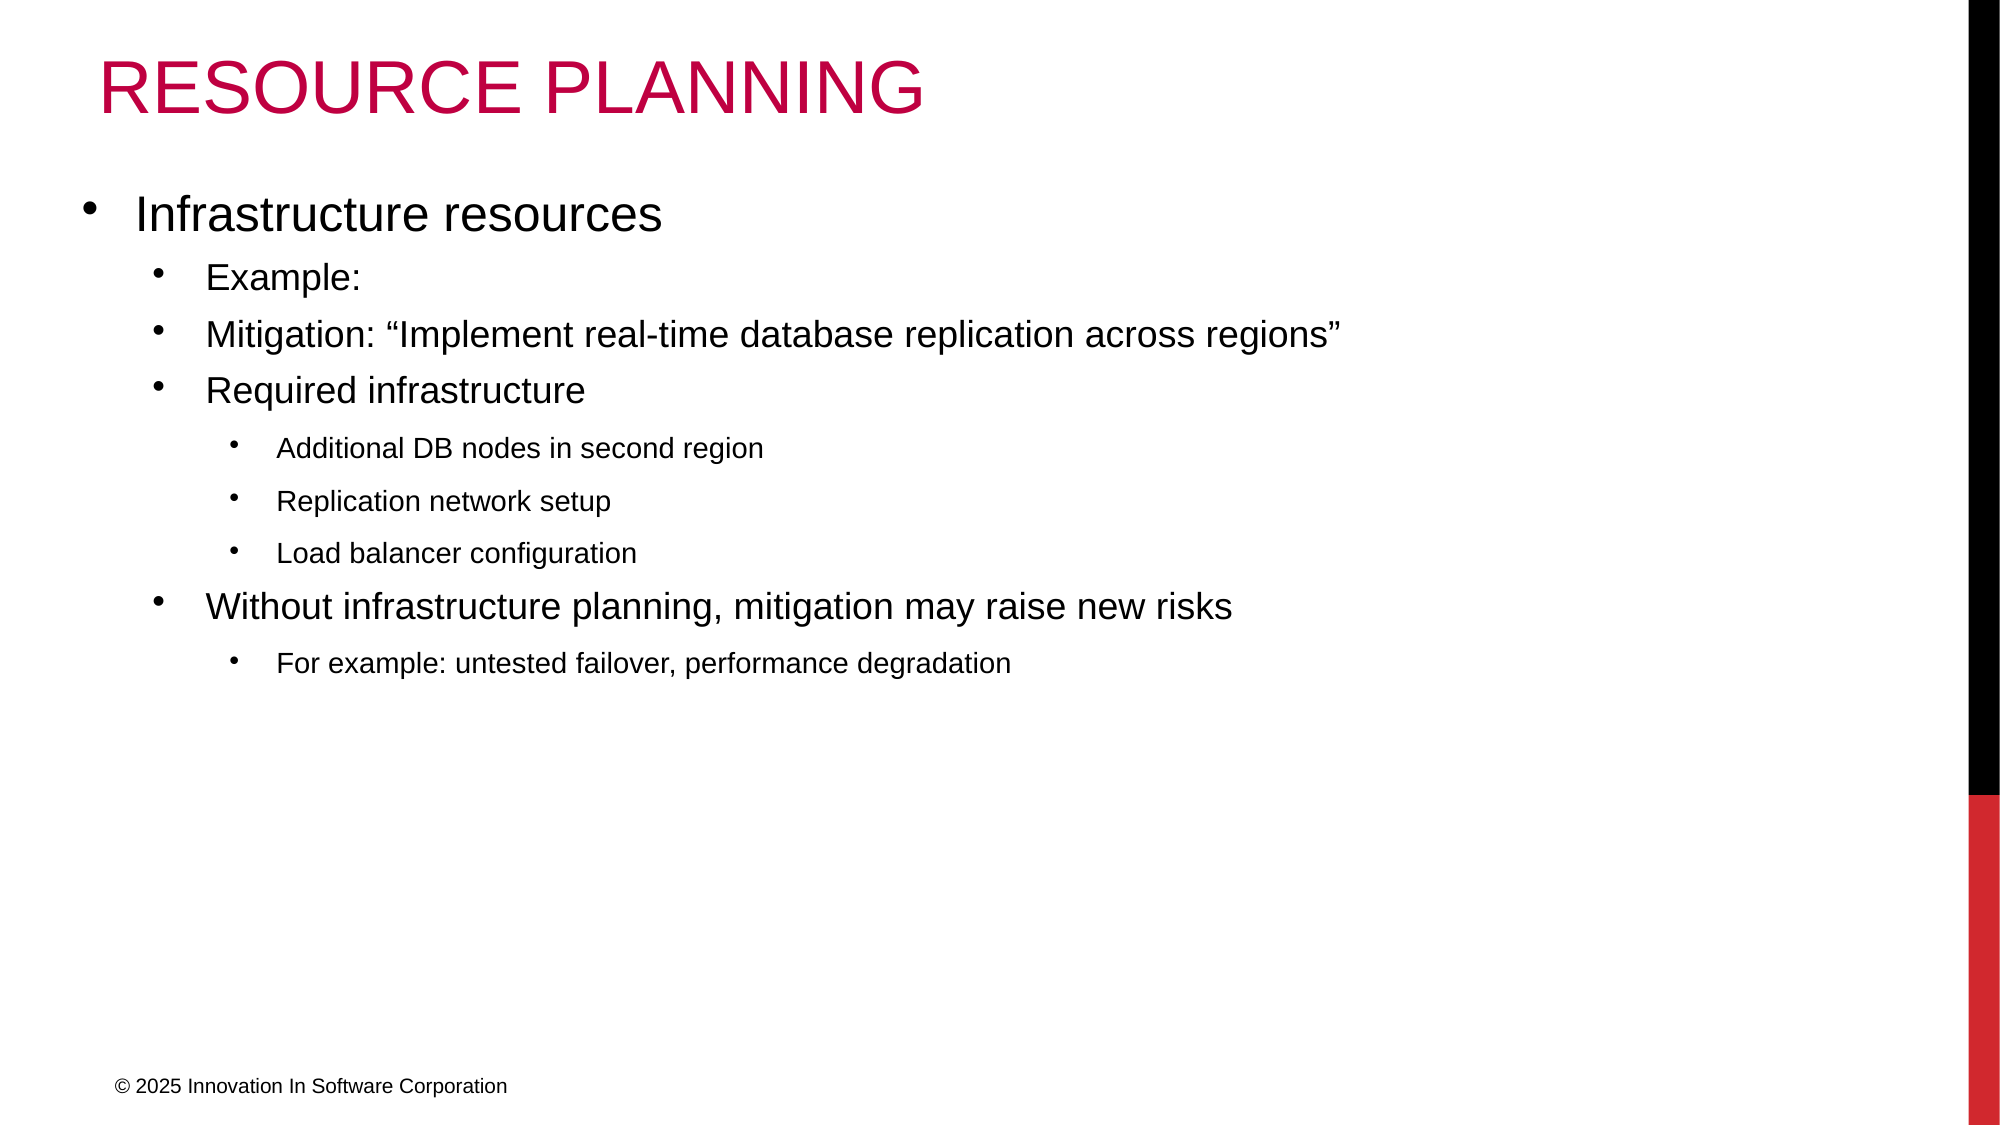

# Resource Planning
Infrastructure resources
Example:
Mitigation: “Implement real-time database replication across regions”
Required infrastructure
Additional DB nodes in second region
Replication network setup
Load balancer configuration
Without infrastructure planning, mitigation may raise new risks
For example: untested failover, performance degradation
© 2025 Innovation In Software Corporation